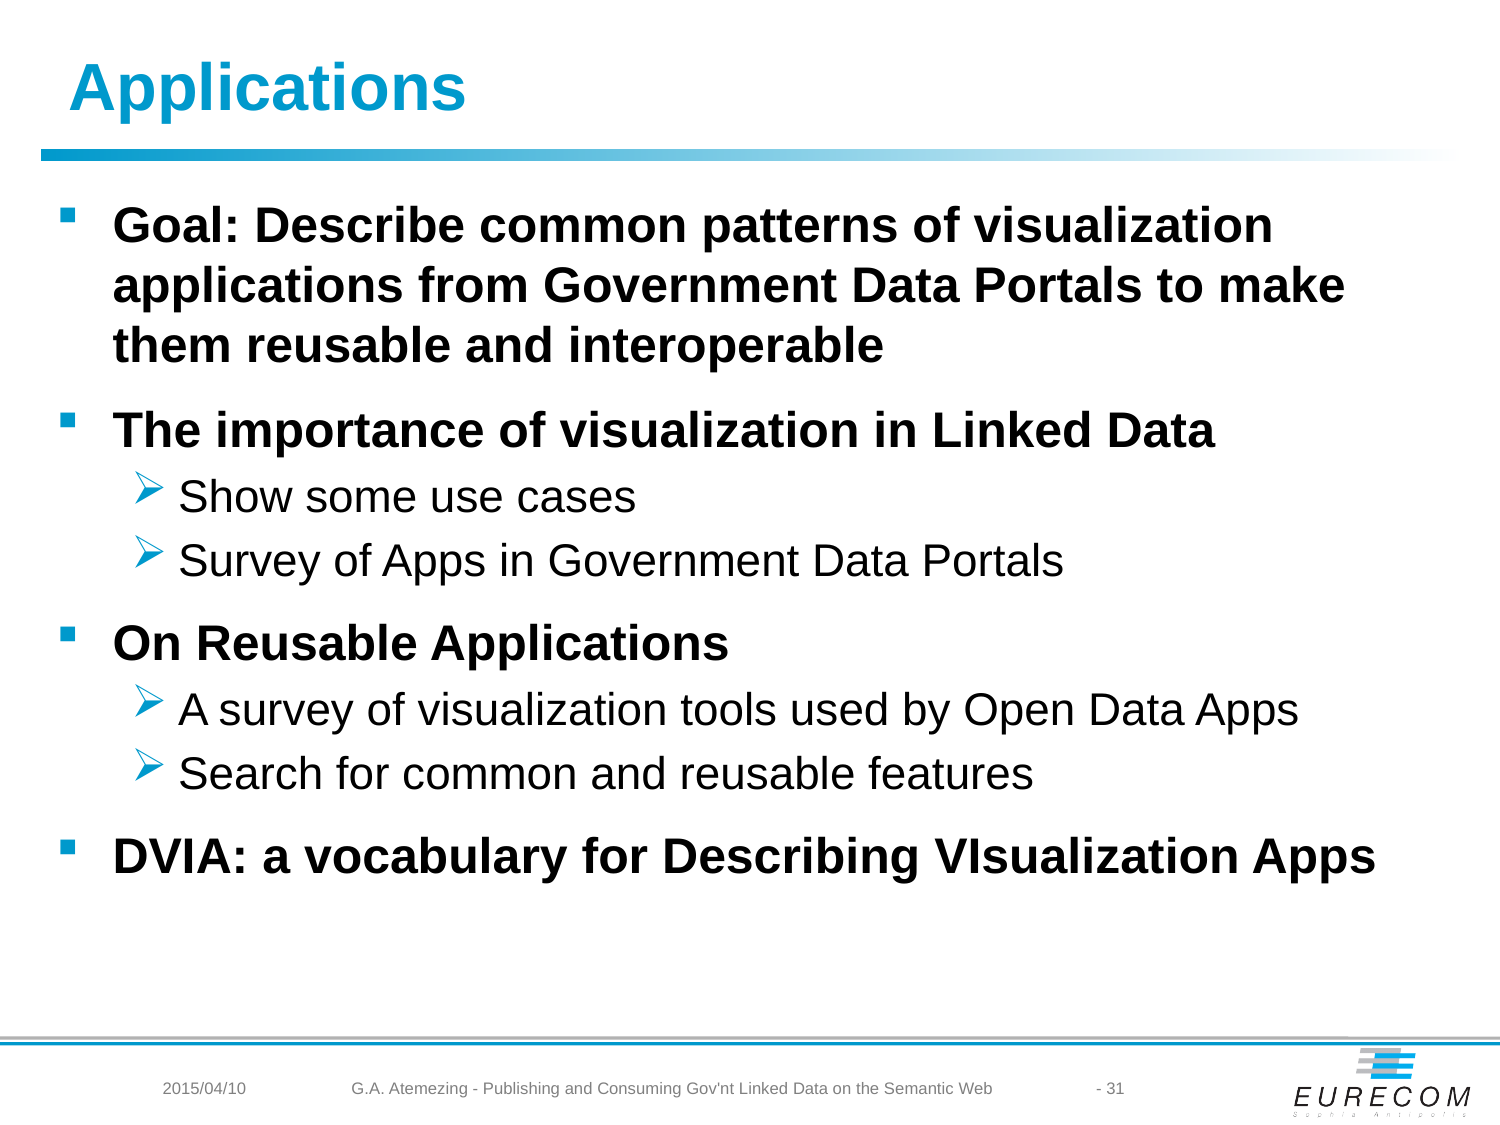

# Applications
Goal: Describe common patterns of visualization applications from Government Data Portals to make them reusable and interoperable
The importance of visualization in Linked Data
Show some use cases
Survey of Apps in Government Data Portals
On Reusable Applications
A survey of visualization tools used by Open Data Apps
Search for common and reusable features
DVIA: a vocabulary for Describing VIsualization Apps

2015/04/10
G.A. Atemezing - Publishing and Consuming Gov'nt Linked Data on the Semantic Web
- 31